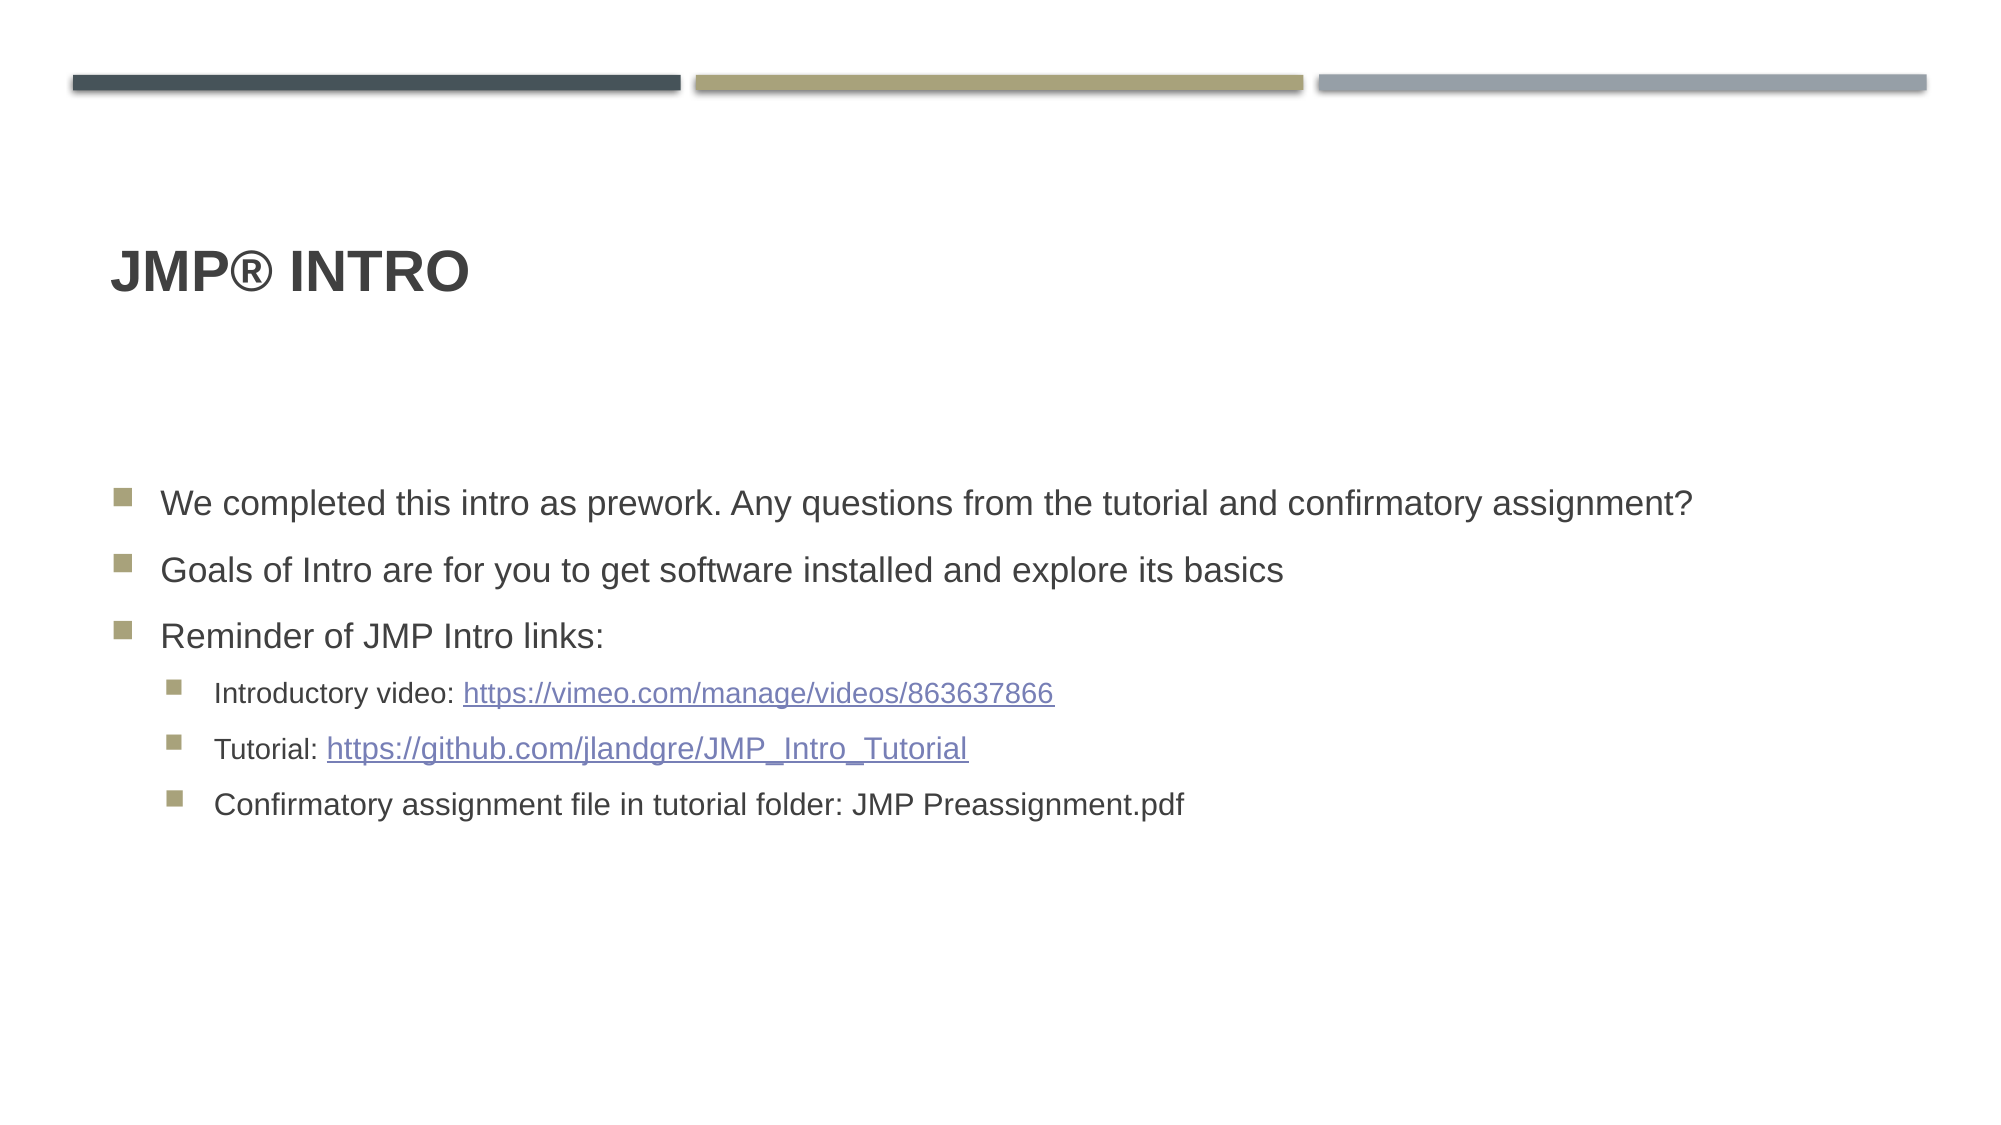

# JMP® Intro
We completed this intro as prework. Any questions from the tutorial and confirmatory assignment?
Goals of Intro are for you to get software installed and explore its basics
Reminder of JMP Intro links:
Introductory video: https://vimeo.com/manage/videos/863637866
Tutorial: https://github.com/jlandgre/JMP_Intro_Tutorial
Confirmatory assignment file in tutorial folder: JMP Preassignment.pdf